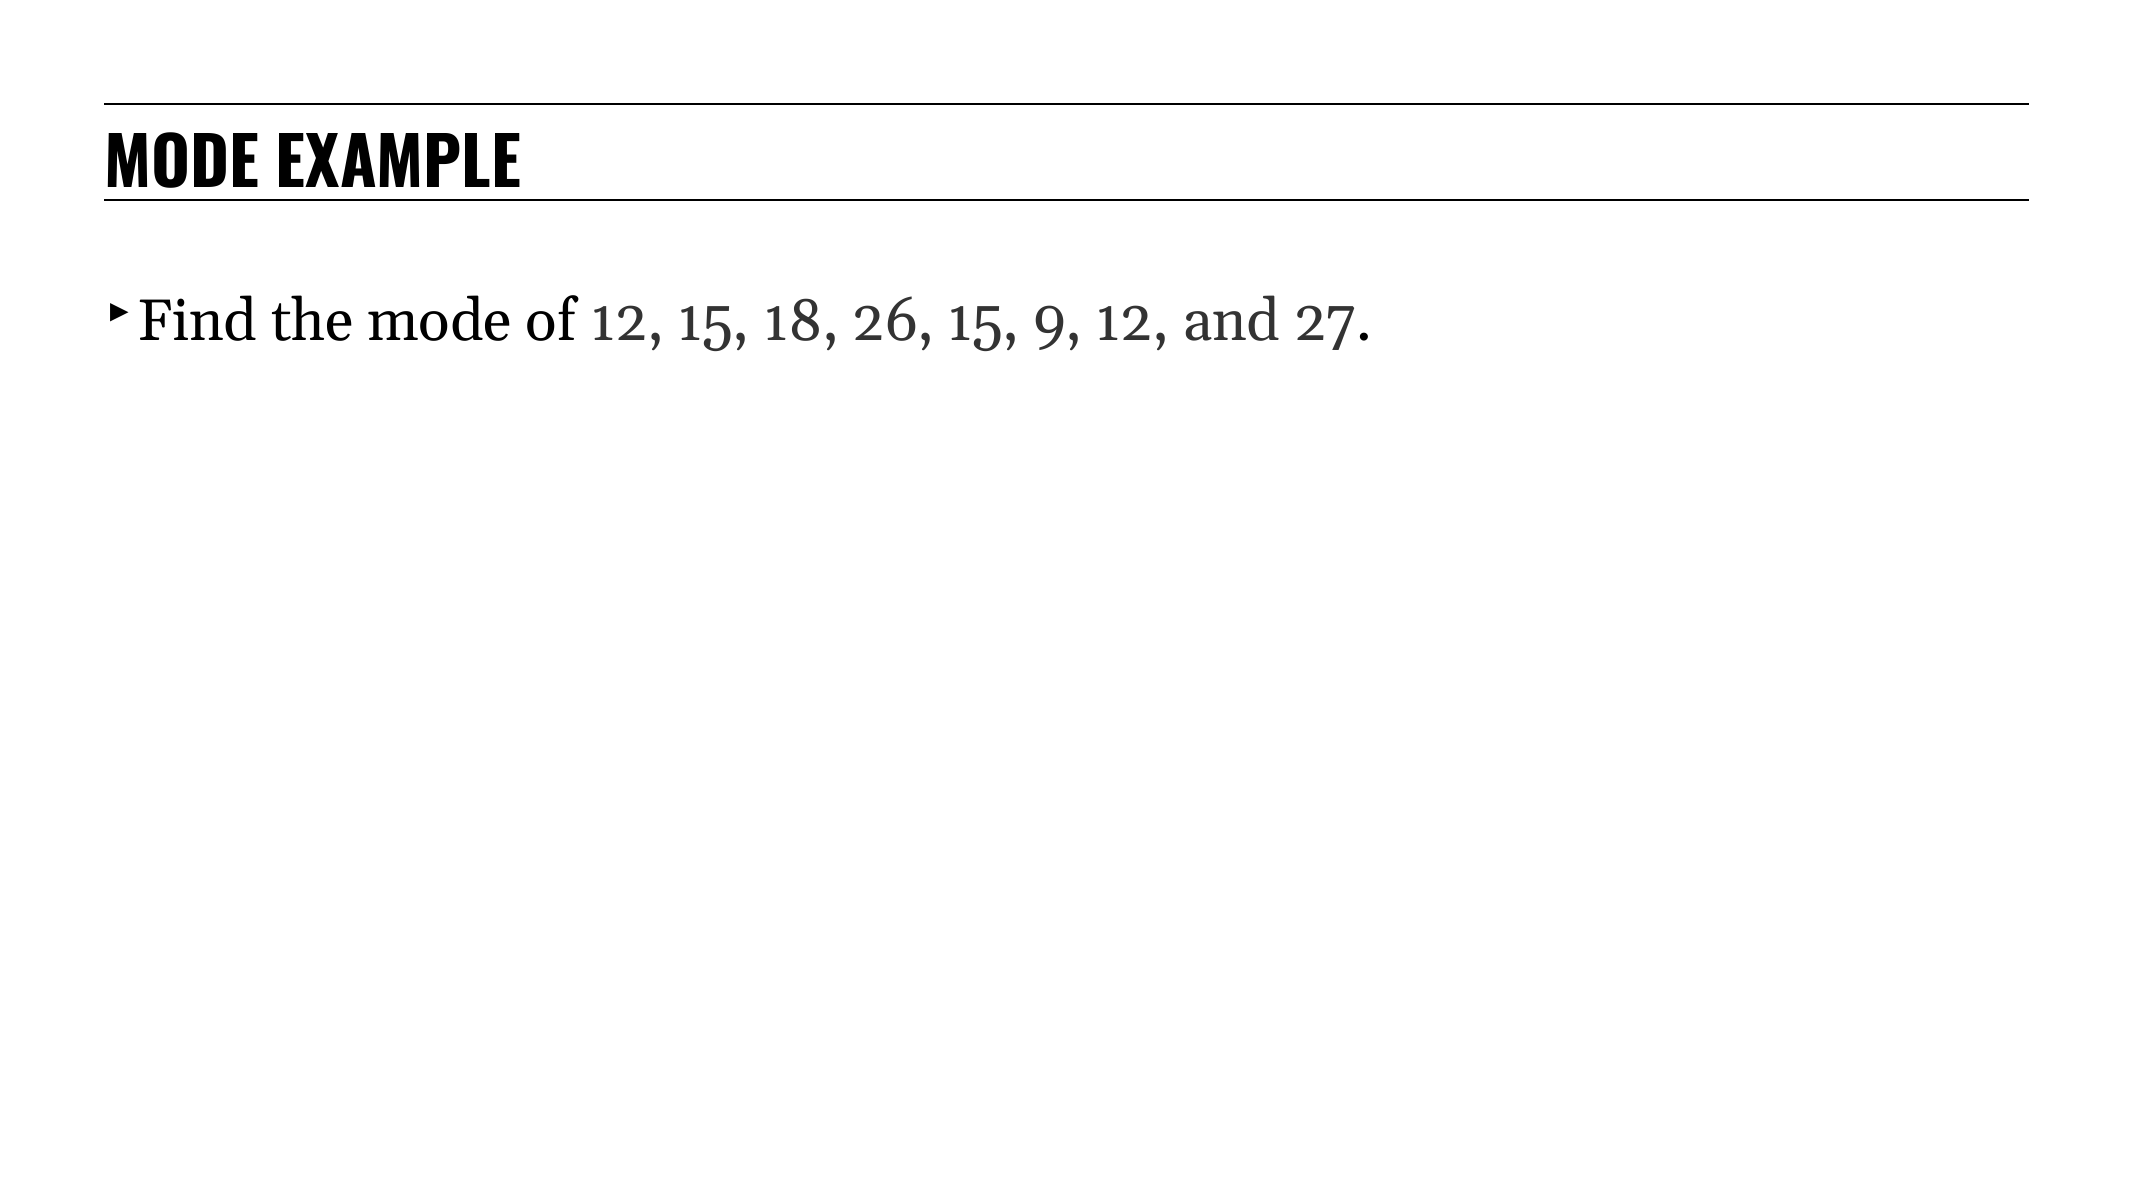

MODE EXAMPLE

Find the mode of 12, 15, 18, 26, 15, 9, 12, and 27.